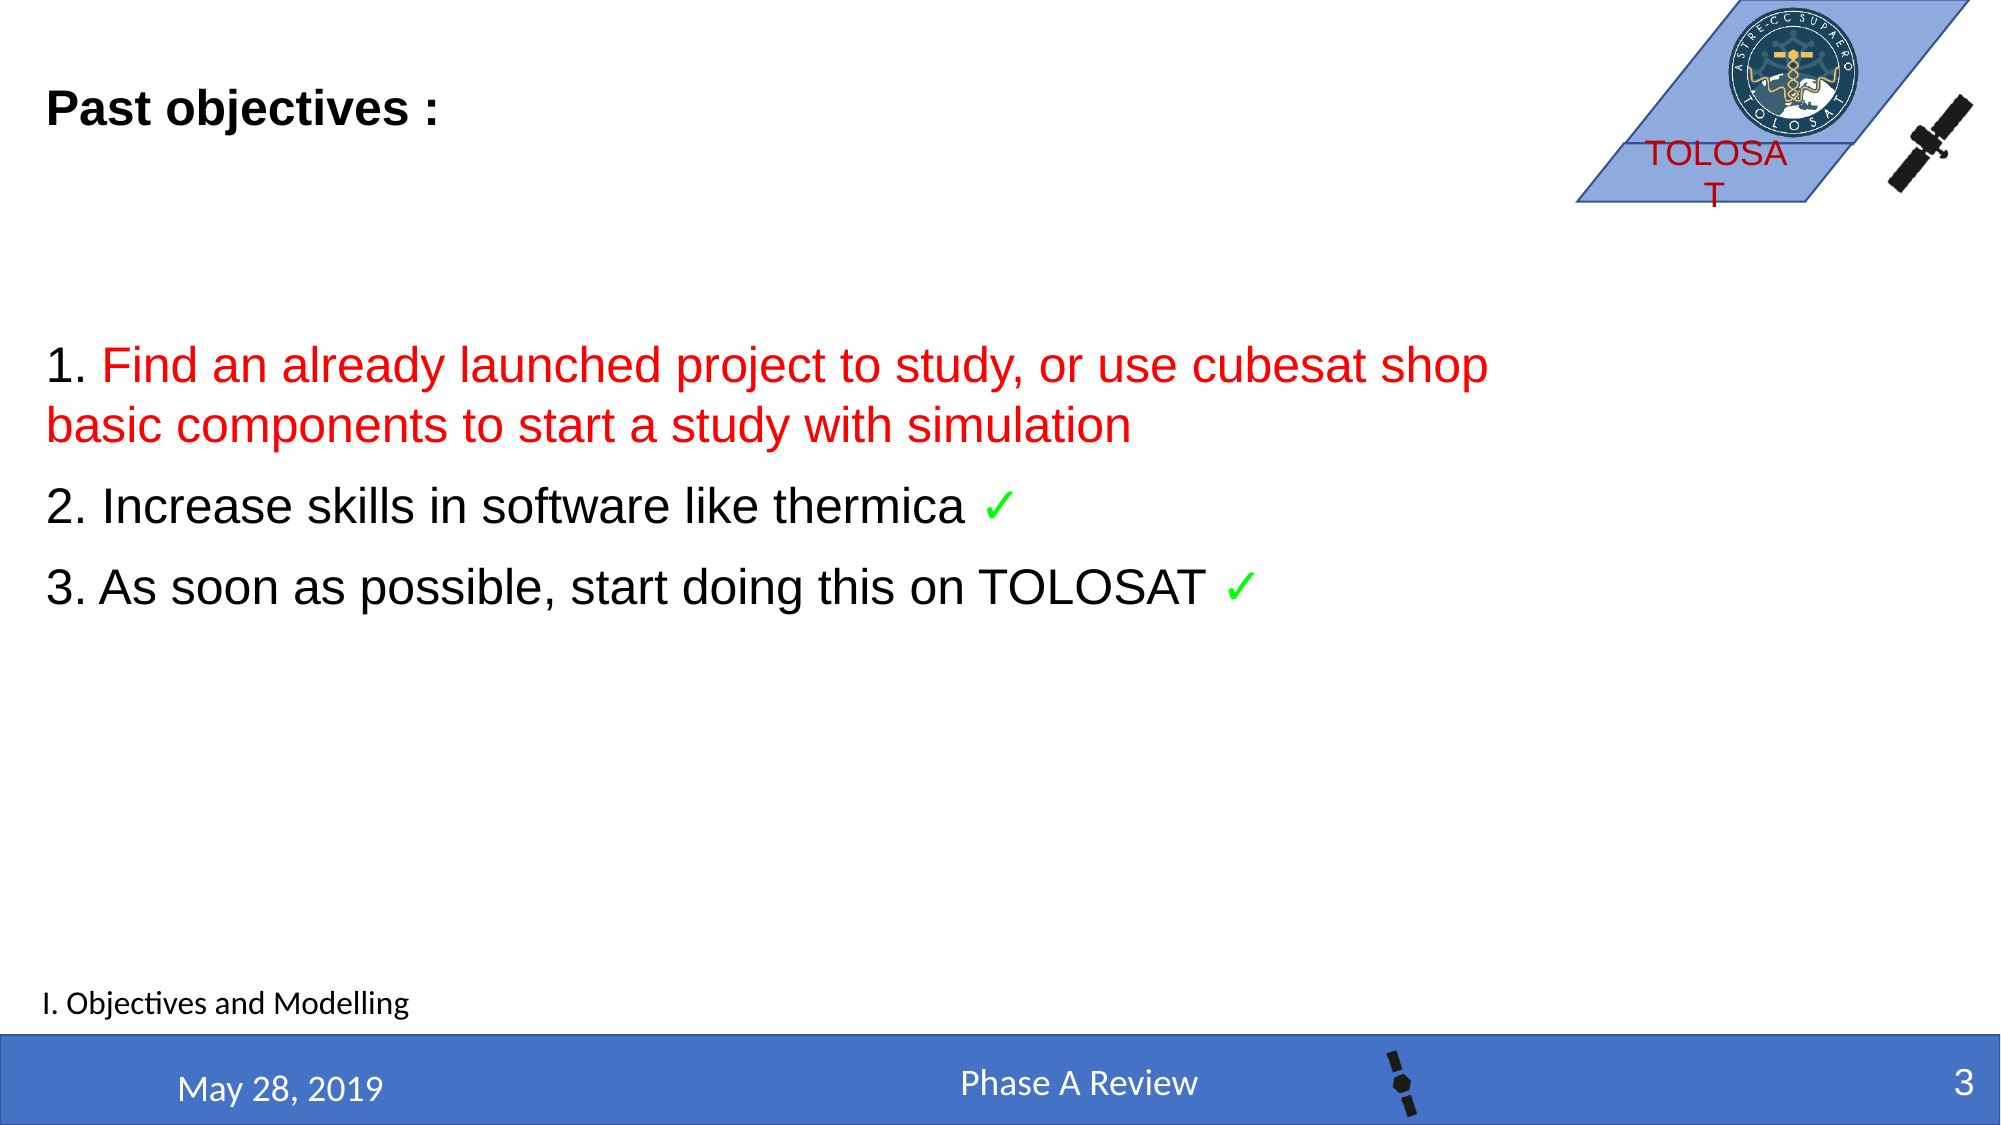

# Past objectives :

1. Find an already launched project to study, or use cubesat shop basic components to start a study with simulation
2. Increase skills in software like thermica ✓
3. As soon as possible, start doing this on TOLOSAT ✓

I. Objectives and Modelling
3